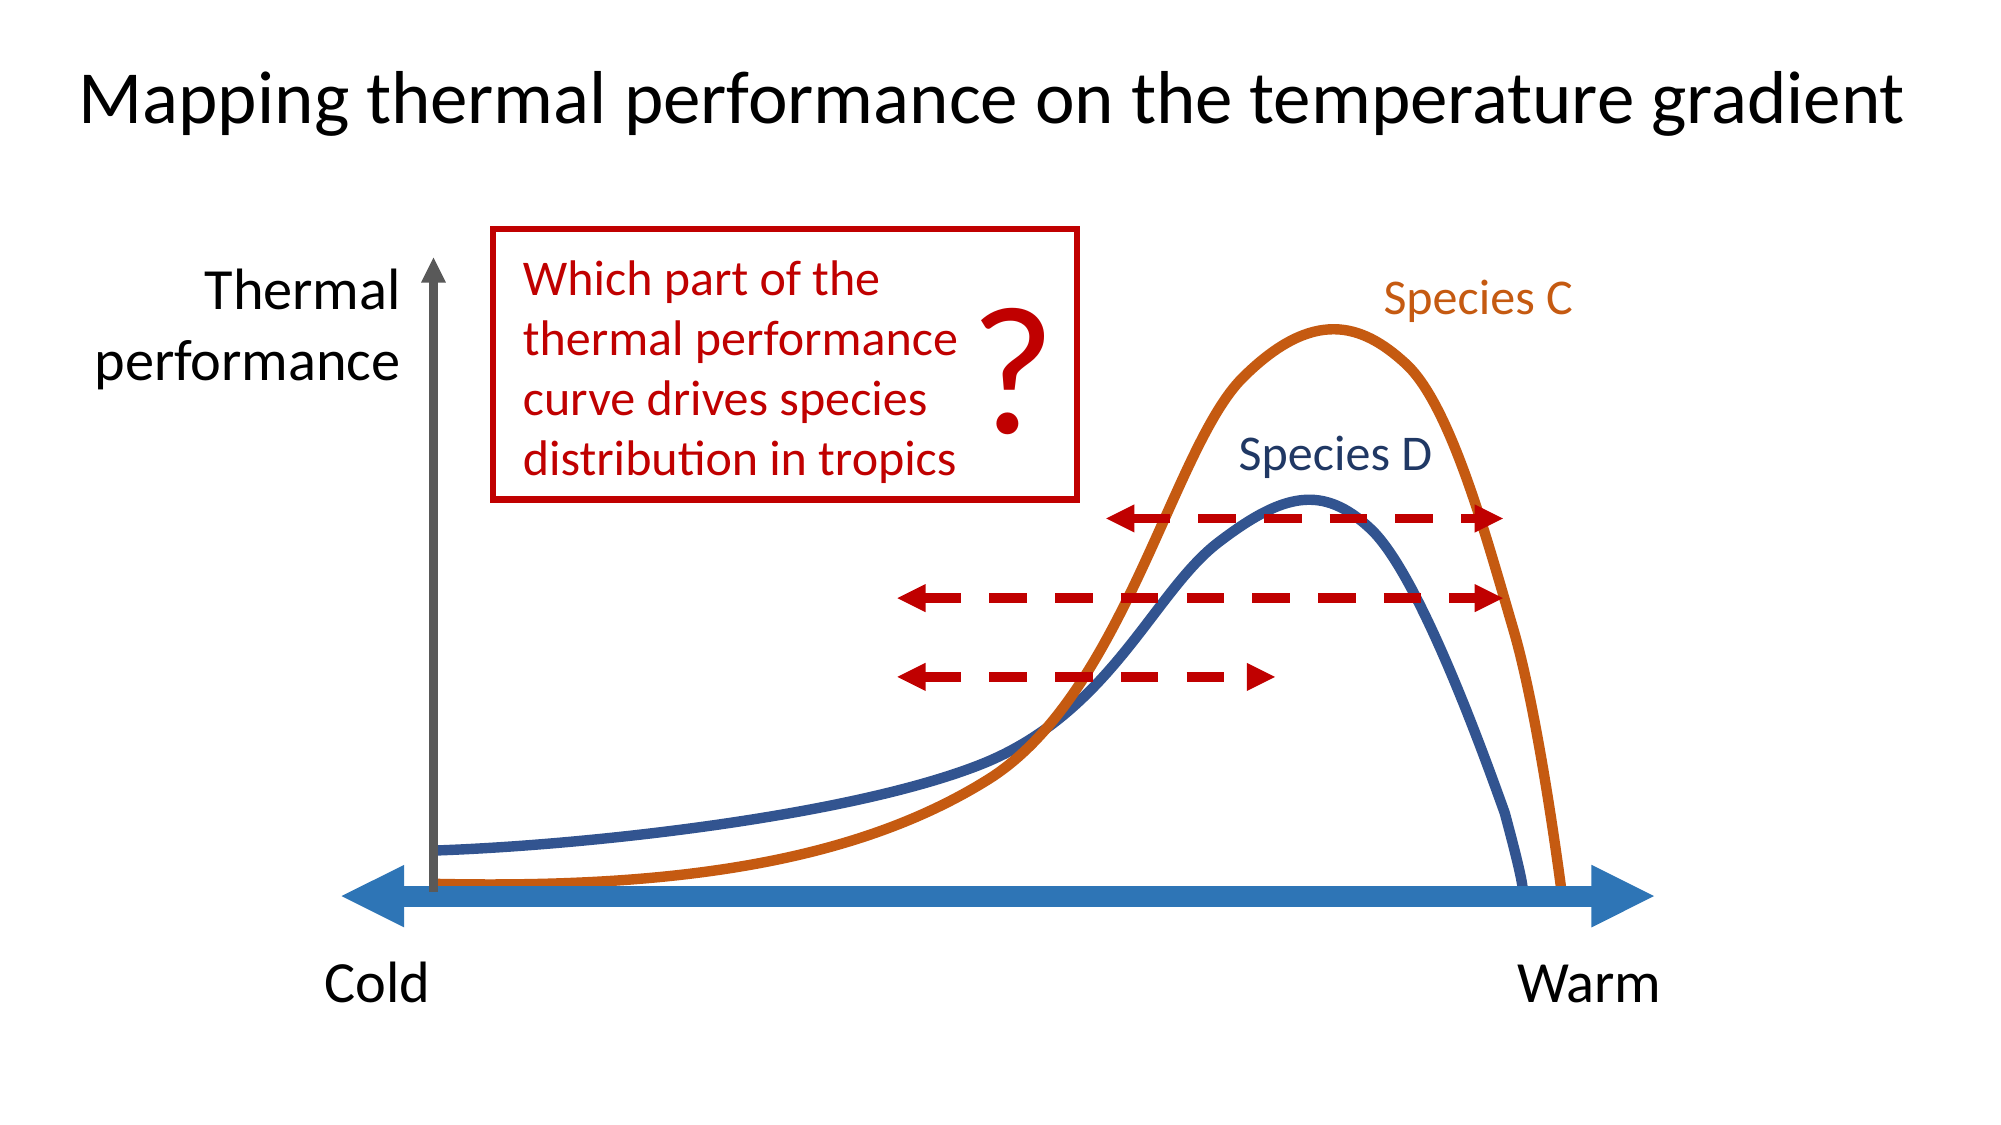

Mapping thermal performance on the temperature gradient

Which part of the thermal performance curve drives species distribution in tropics
?
Thermal performance
Species C

Species D

Warm
Cold